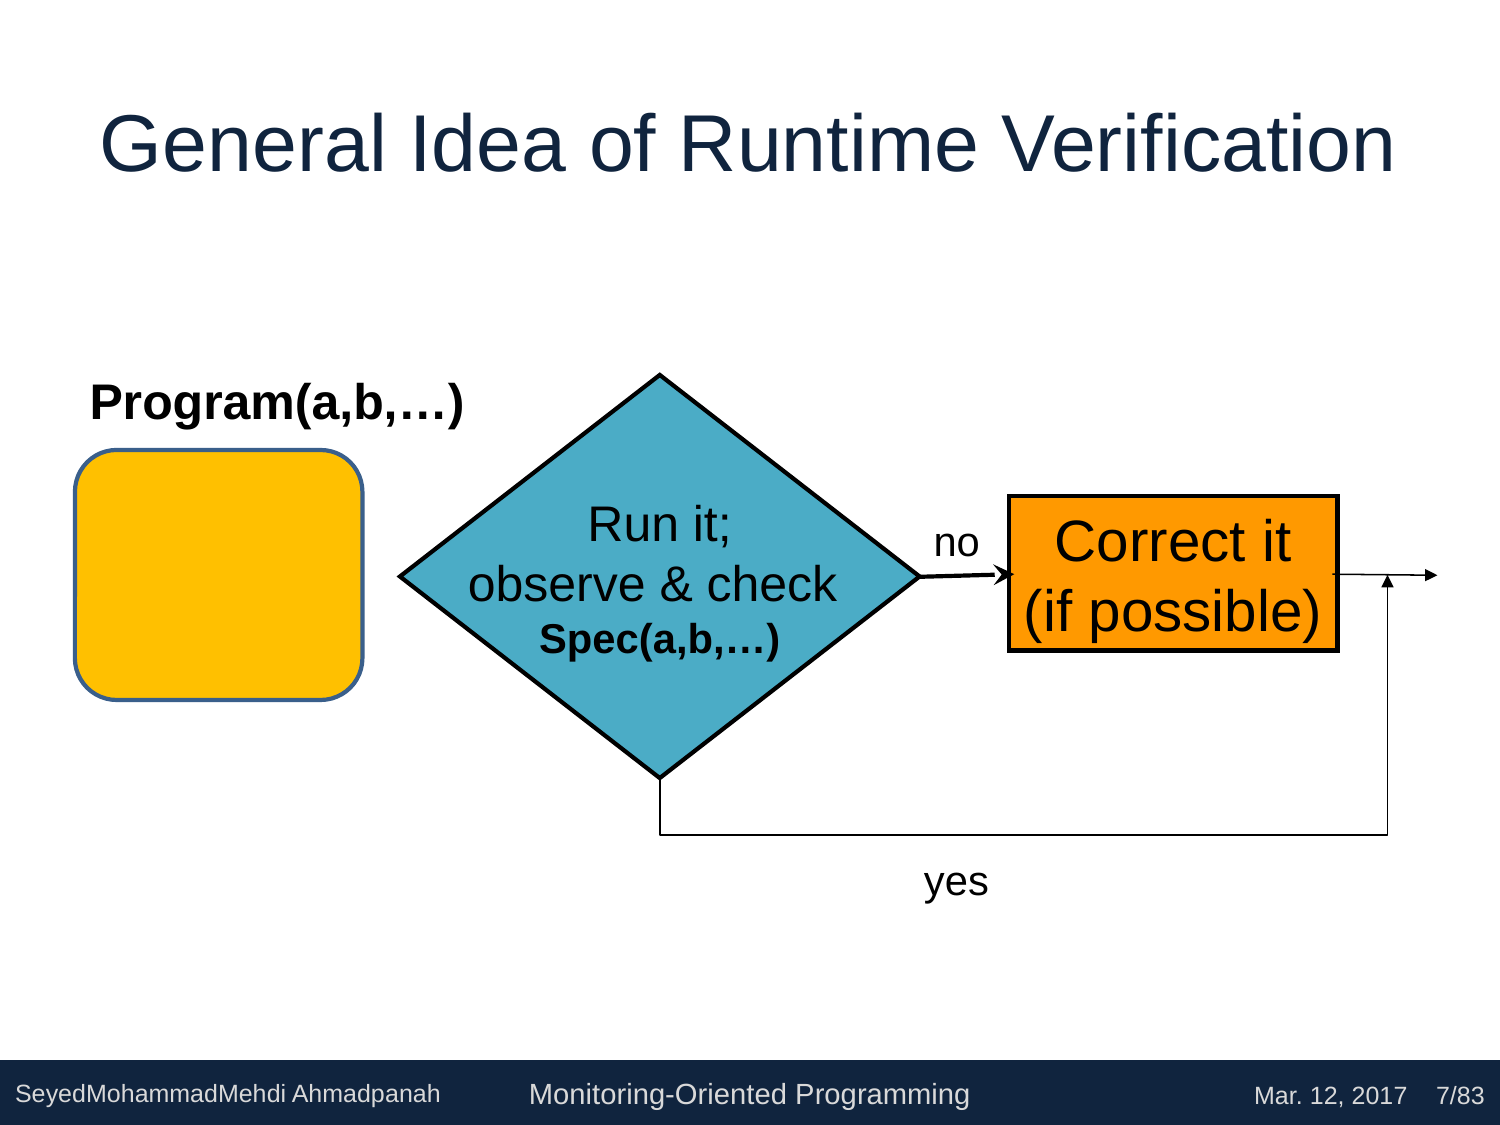

# General Idea of Runtime Verification
Program(a,b,…)
Run it;
observe & check
Spec(a,b,…)
yes
Correct it
(if possible)
no